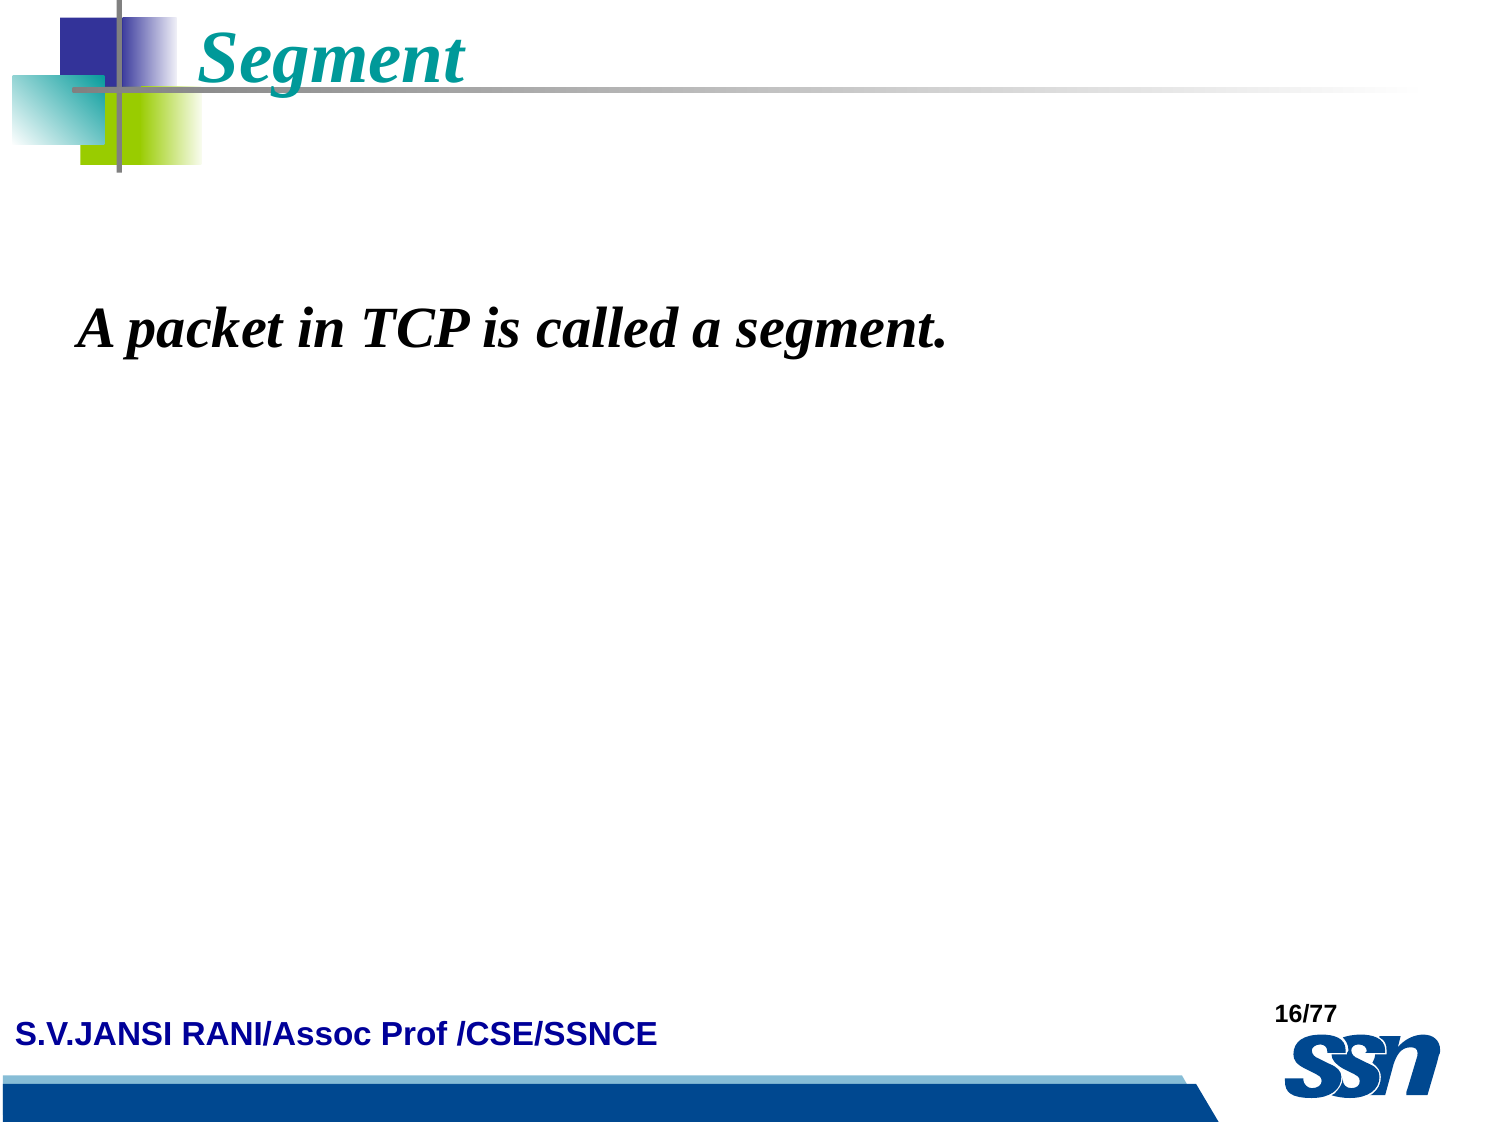

Segment

A packet in TCP is called a segment.